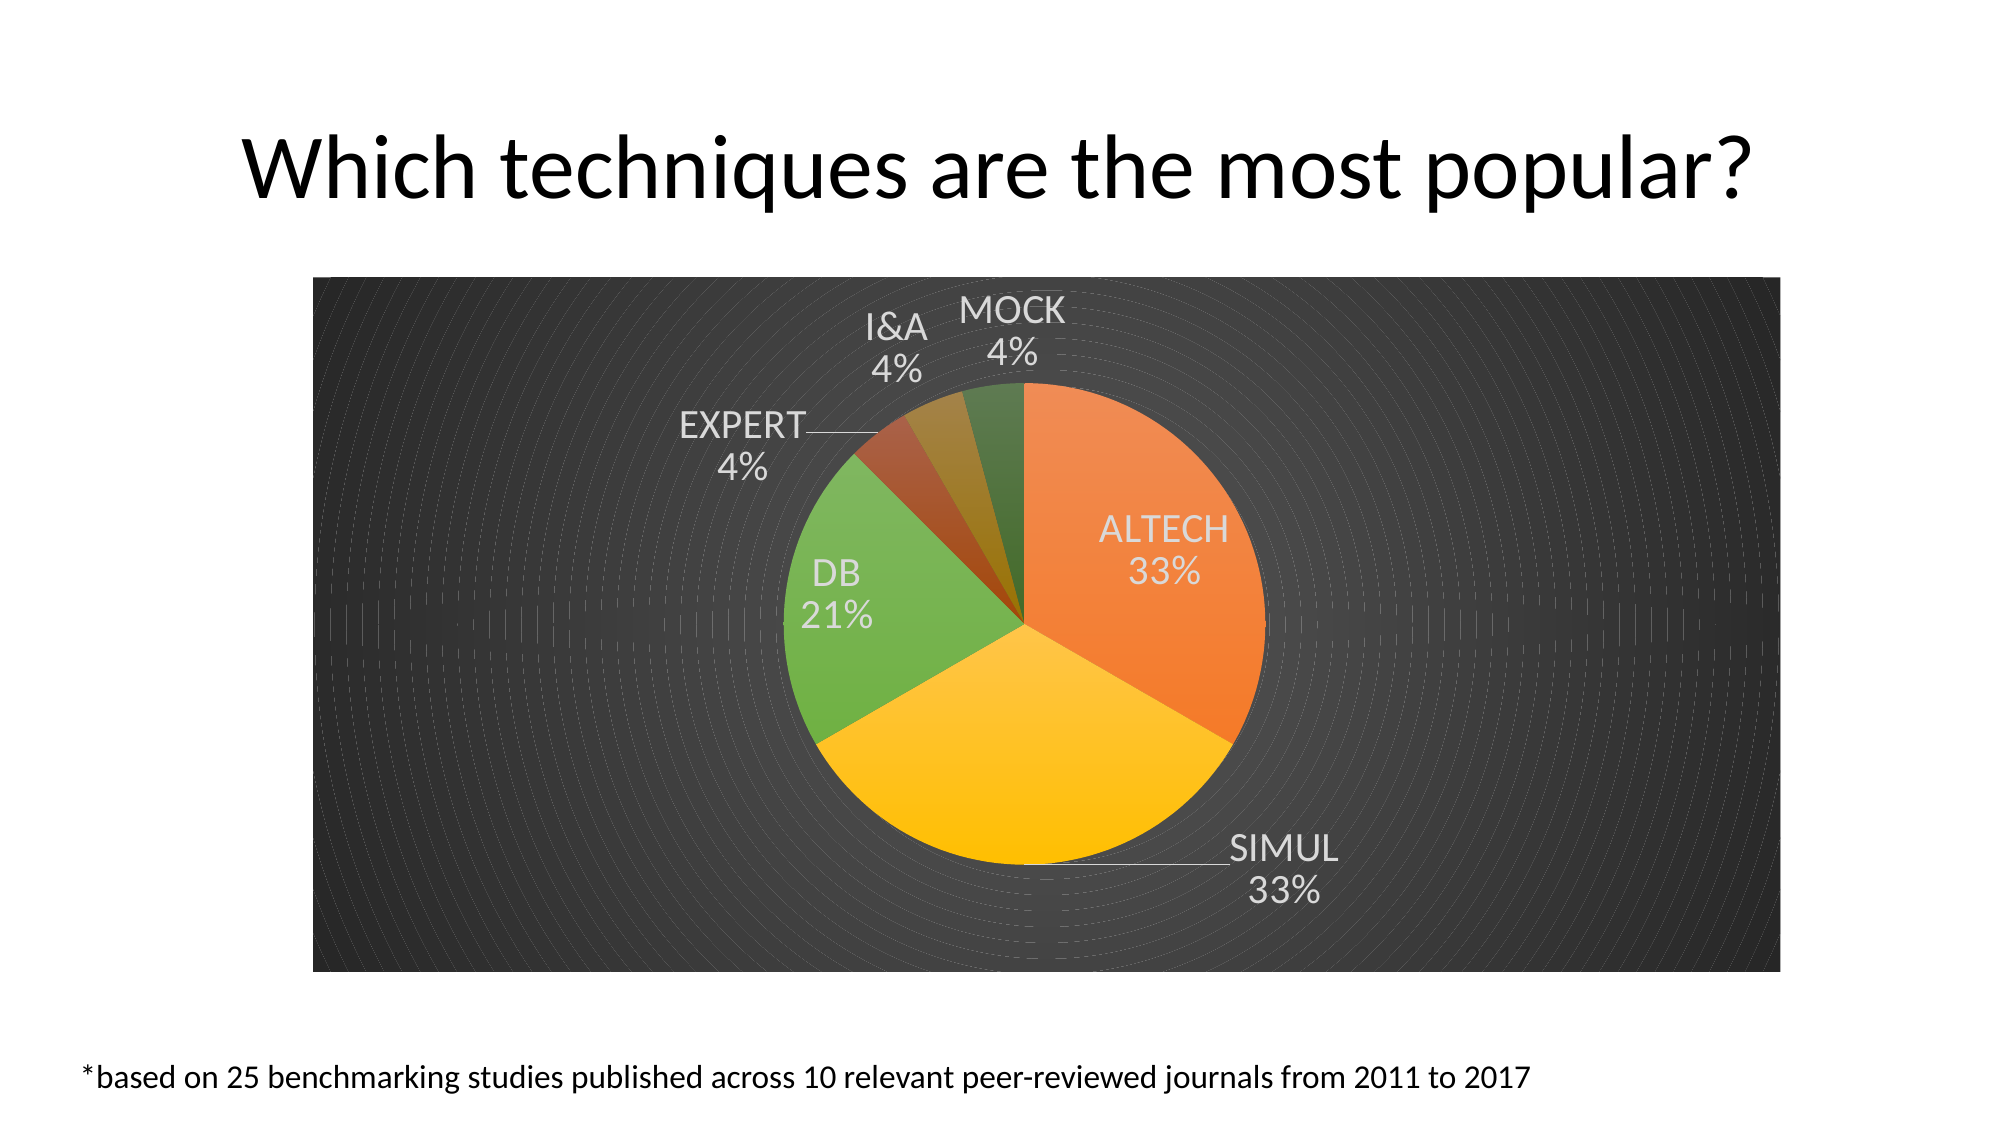

# Which techniques are the most popular?

### Chart

| Category |  |
|---|---|
| ALTECH | 8.0 |
| SIMUL | 8.0 |
| DB | 5.0 |
| EXPERT | 1.0 |
| I&A | 1.0 |
| MOCK | 1.0 |
*based on 25 benchmarking studies published across 10 relevant peer-reviewed journals from 2011 to 2017